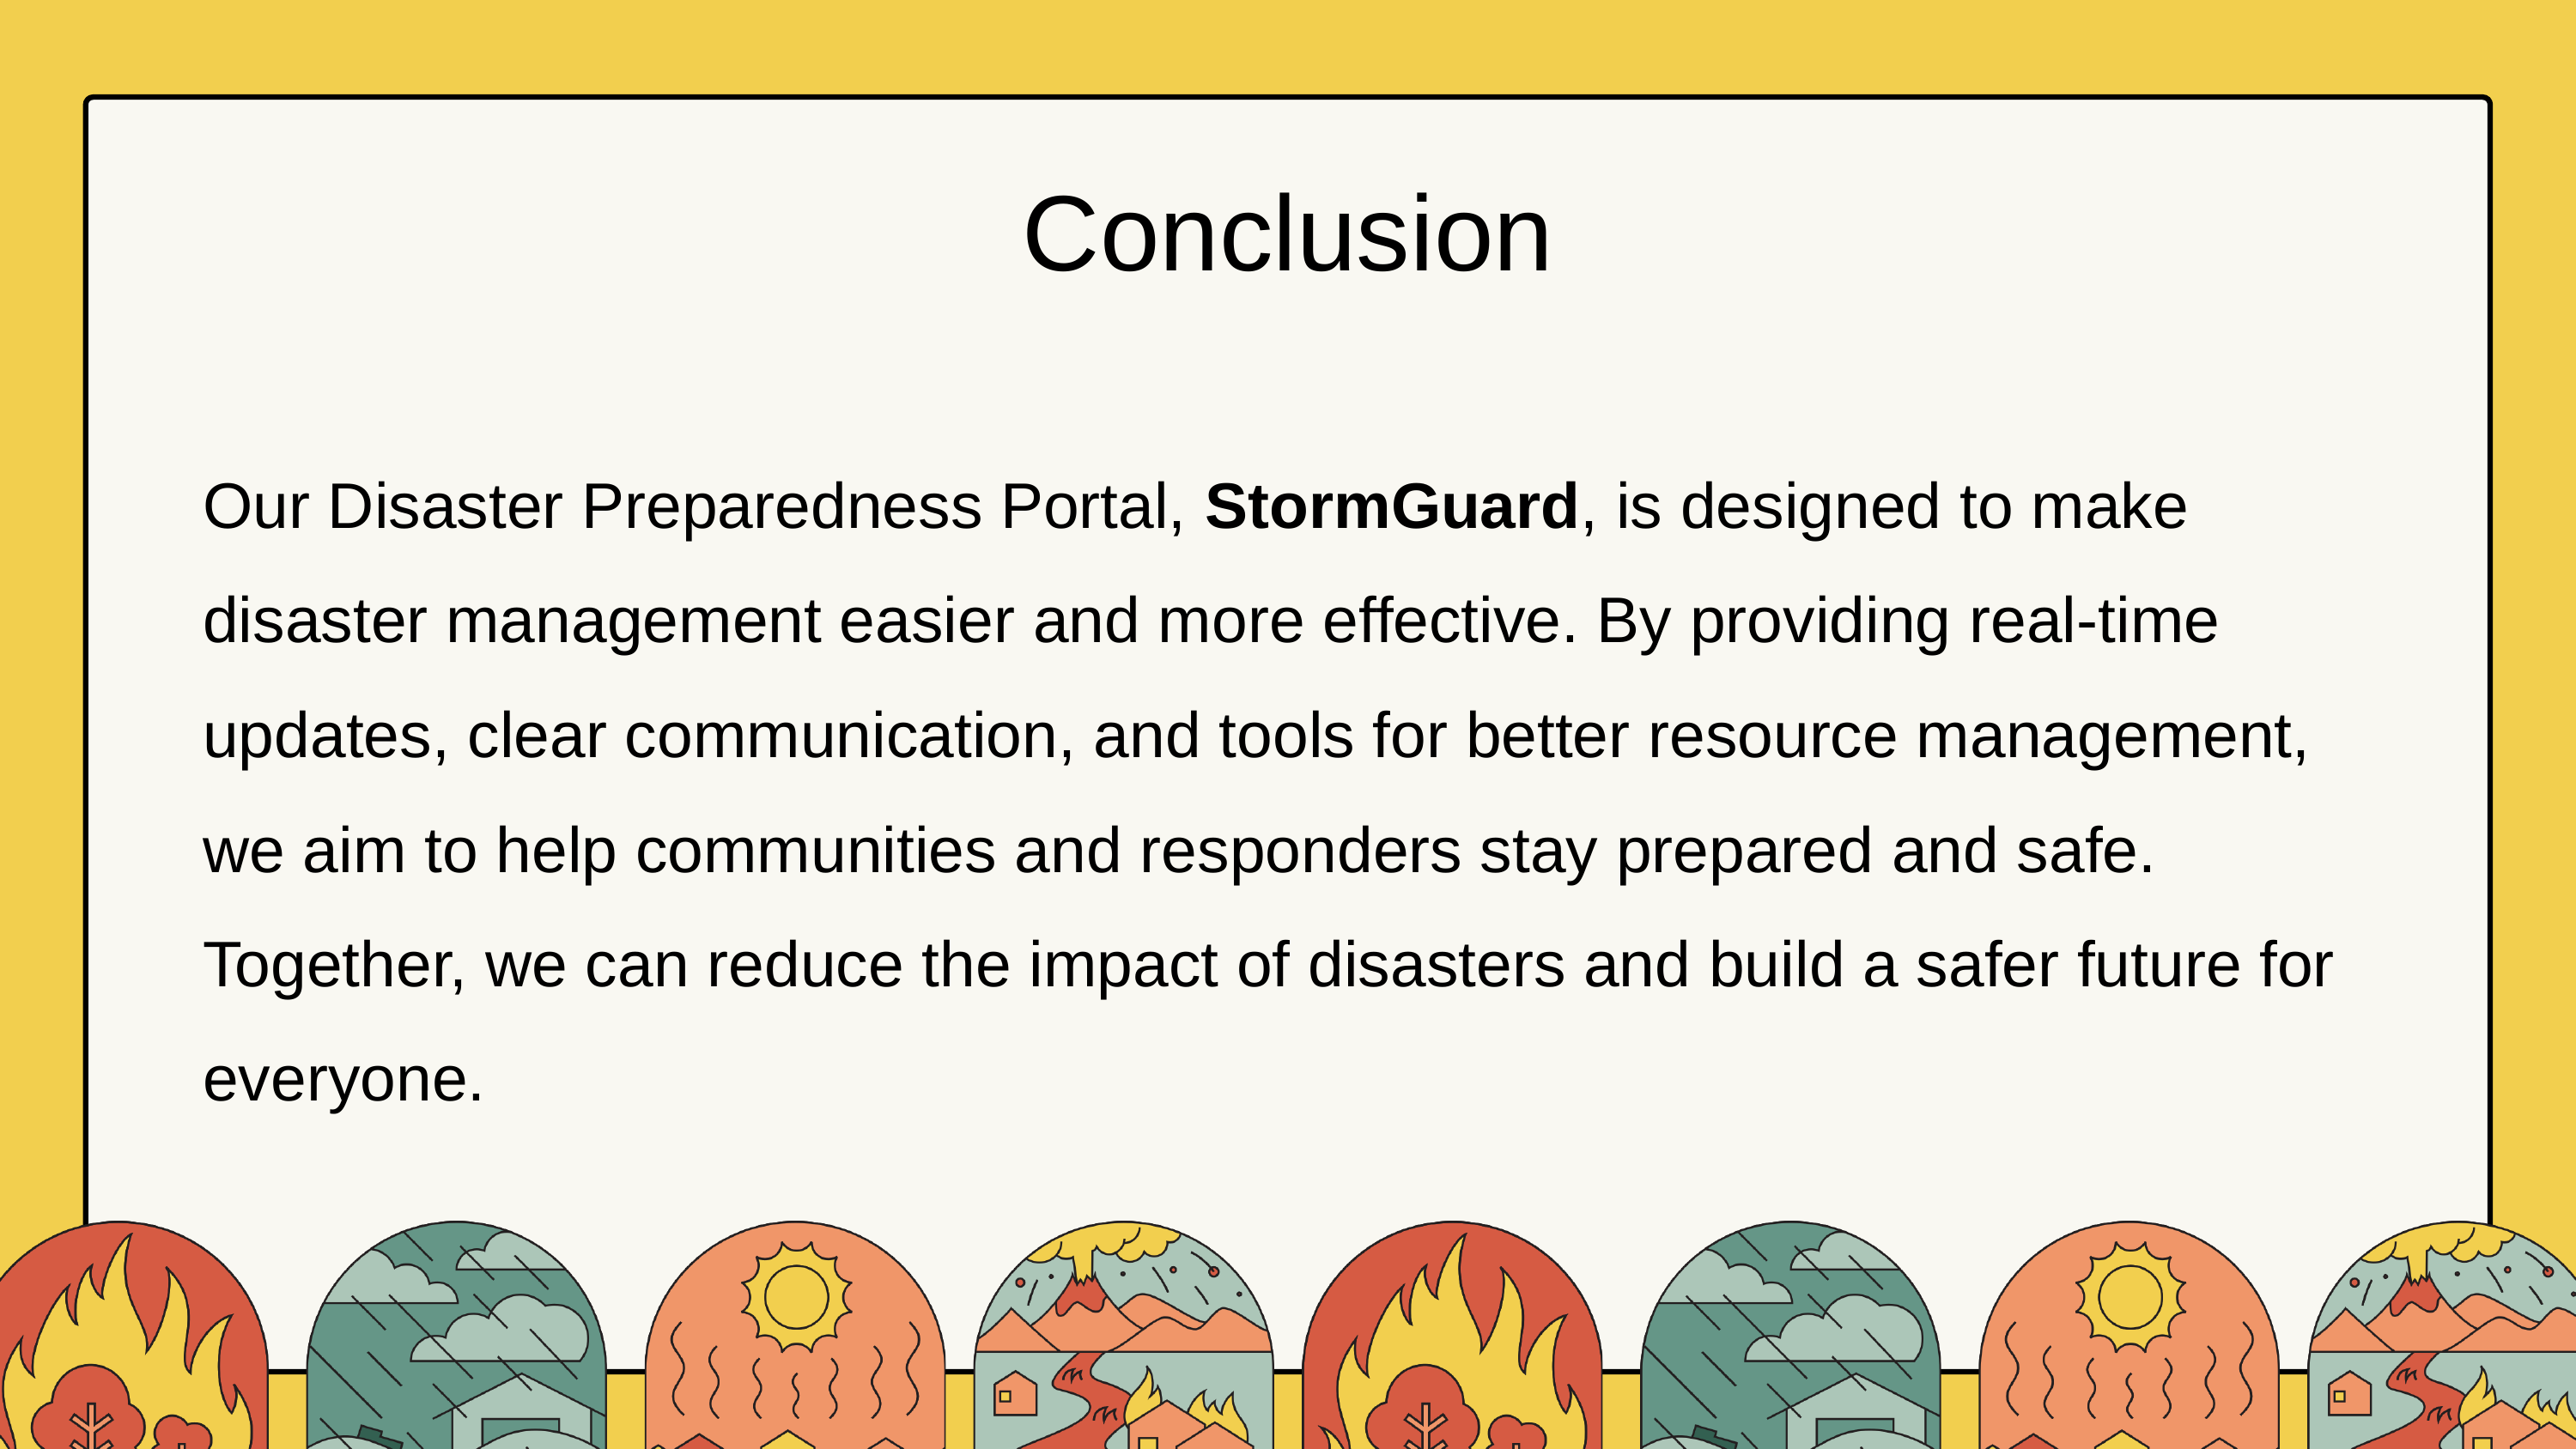

Conclusion
Our Disaster Preparedness Portal, StormGuard, is designed to make disaster management easier and more effective. By providing real-time updates, clear communication, and tools for better resource management, we aim to help communities and responders stay prepared and safe. Together, we can reduce the impact of disasters and build a safer future for everyone.